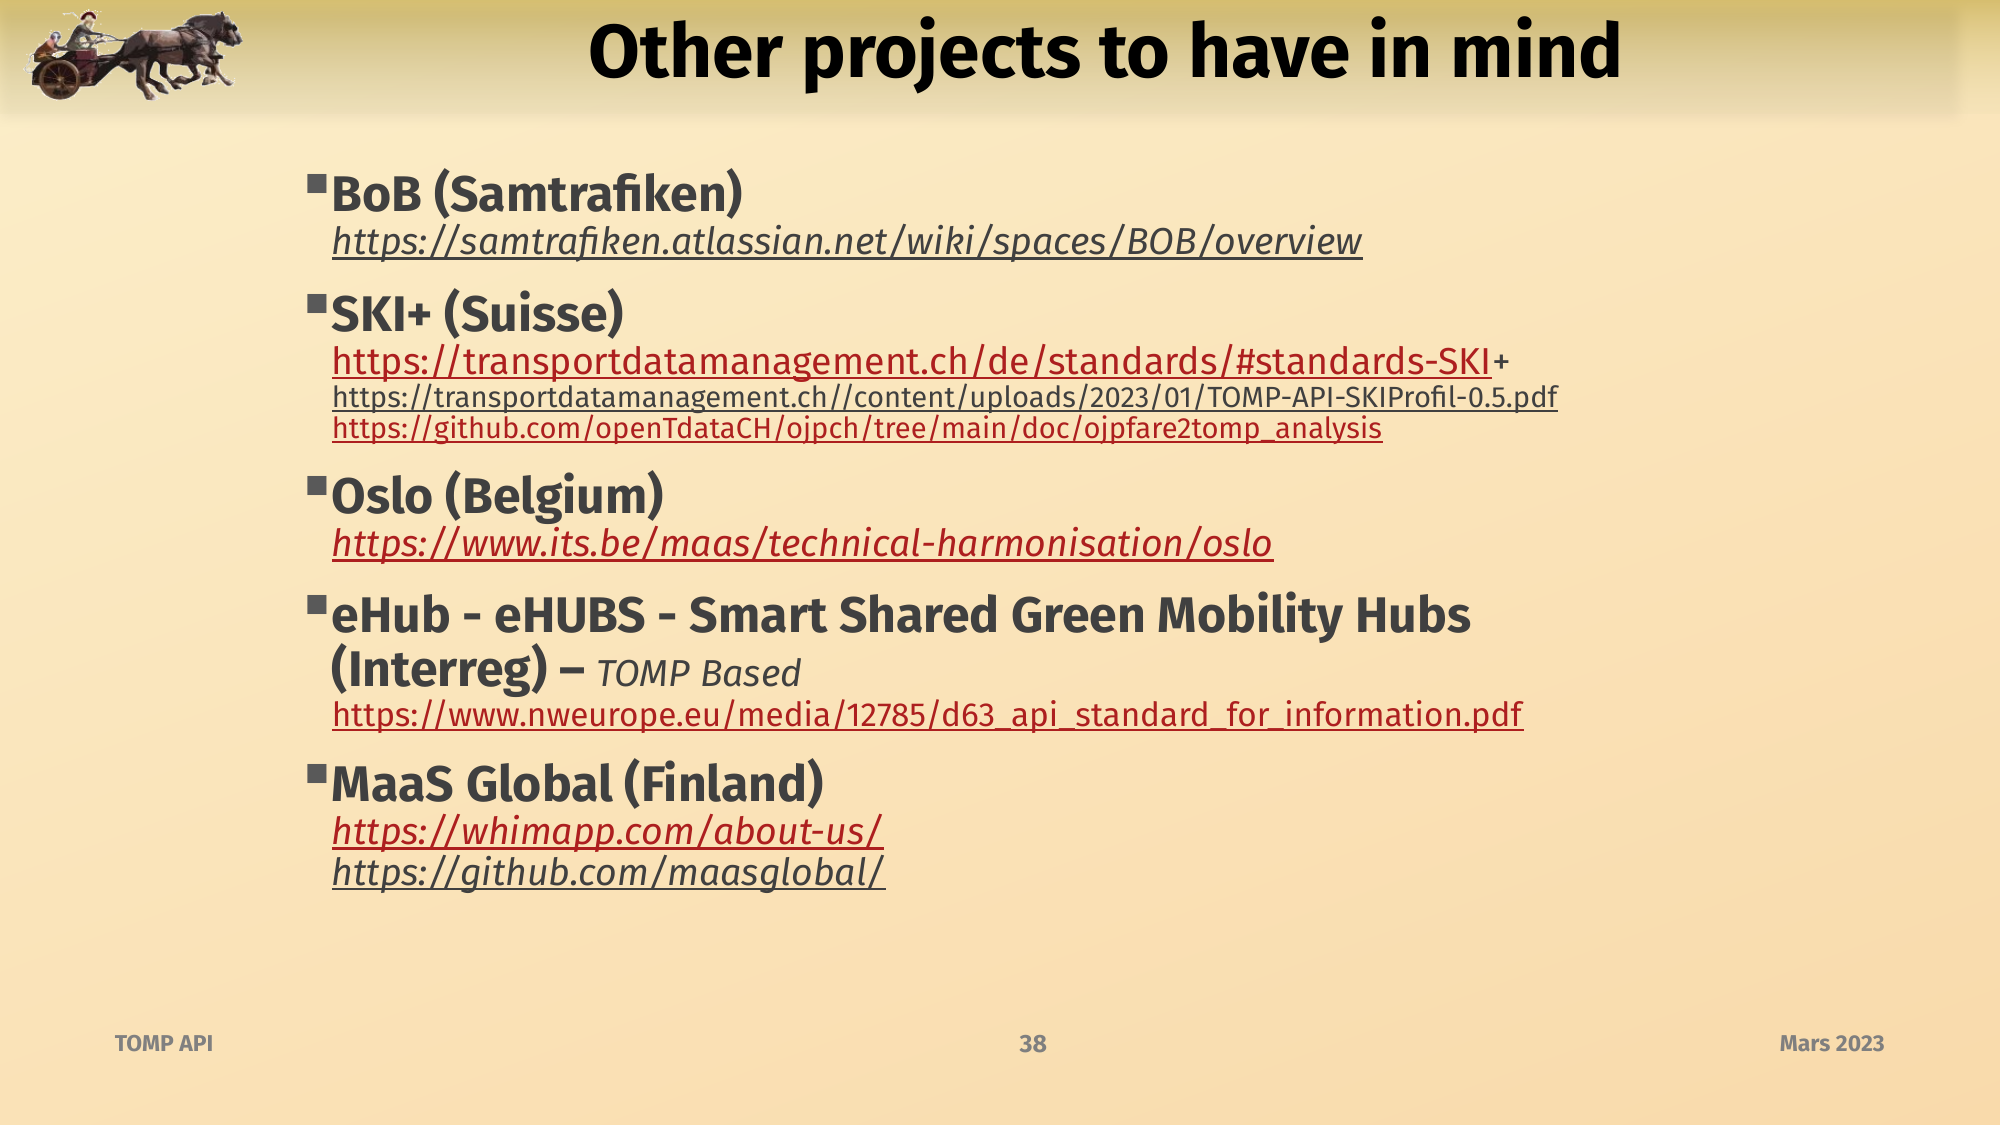

# Other projects to have in mind

BoB (Samtrafiken)
https://samtrafiken.atlassian.net/wiki/spaces/BOB/overview
SKI+ (Suisse)
https://transportdatamanagement.ch/de/standards/#standards-SKI+
https://transportdatamanagement.ch//content/uploads/2023/01/TOMP-API-SKIProfil-0.5.pdf
https://github.com/openTdataCH/ojpch/tree/main/doc/ojpfare2tomp_analysis
Oslo (Belgium)
https://www.its.be/maas/technical-harmonisation/oslo
eHub - eHUBS - Smart Shared Green Mobility Hubs (Interreg) – TOMP Based
https://www.nweurope.eu/media/12785/d63_api_standard_for_information.pdf
MaaS Global (Finland)
https://whimapp.com/about-us/
https://github.com/maasglobal/
TOMP API
38
Mars 2023